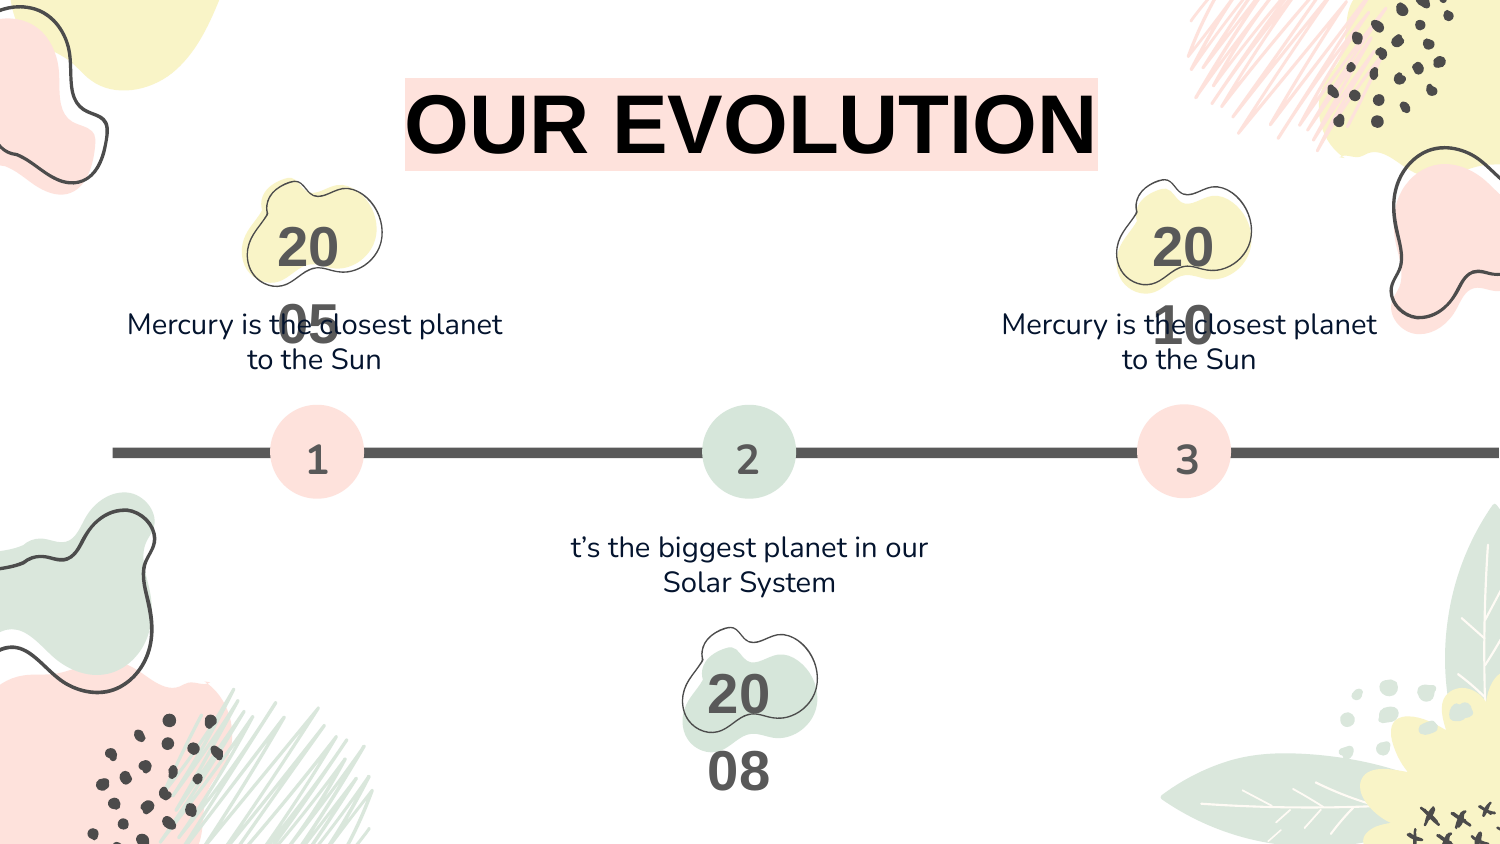

# OUR EVOLUTION

2005
2010
Mercury is the closest planet to the Sun
Mercury is the closest planet to the Sun

2
1
3

t’s the biggest planet in our Solar System

2008